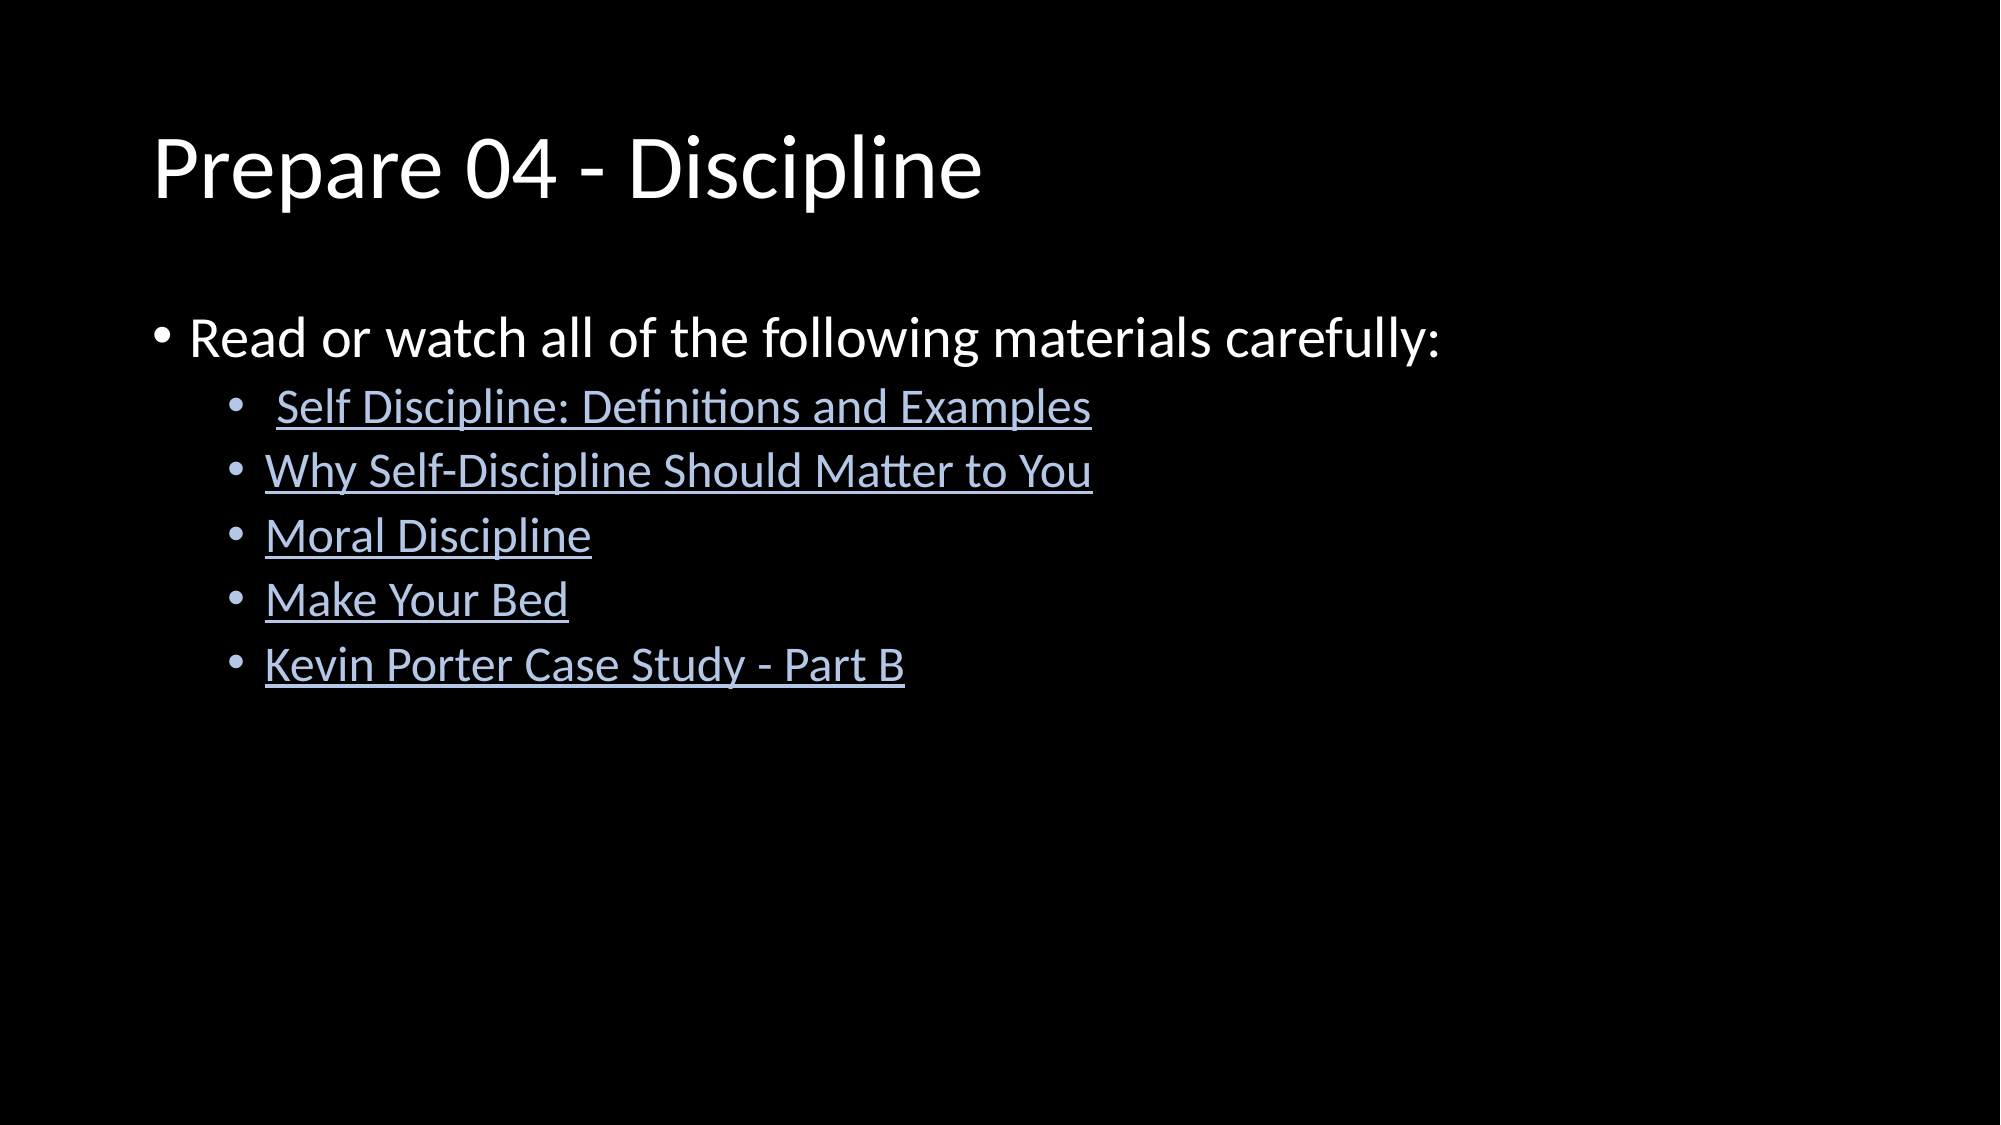

# Prepare 04 - Discipline
Read or watch all of the following materials carefully:
 Self Discipline: Definitions and Examples
Why Self-Discipline Should Matter to You
Moral Discipline
Make Your Bed
Kevin Porter Case Study - Part B